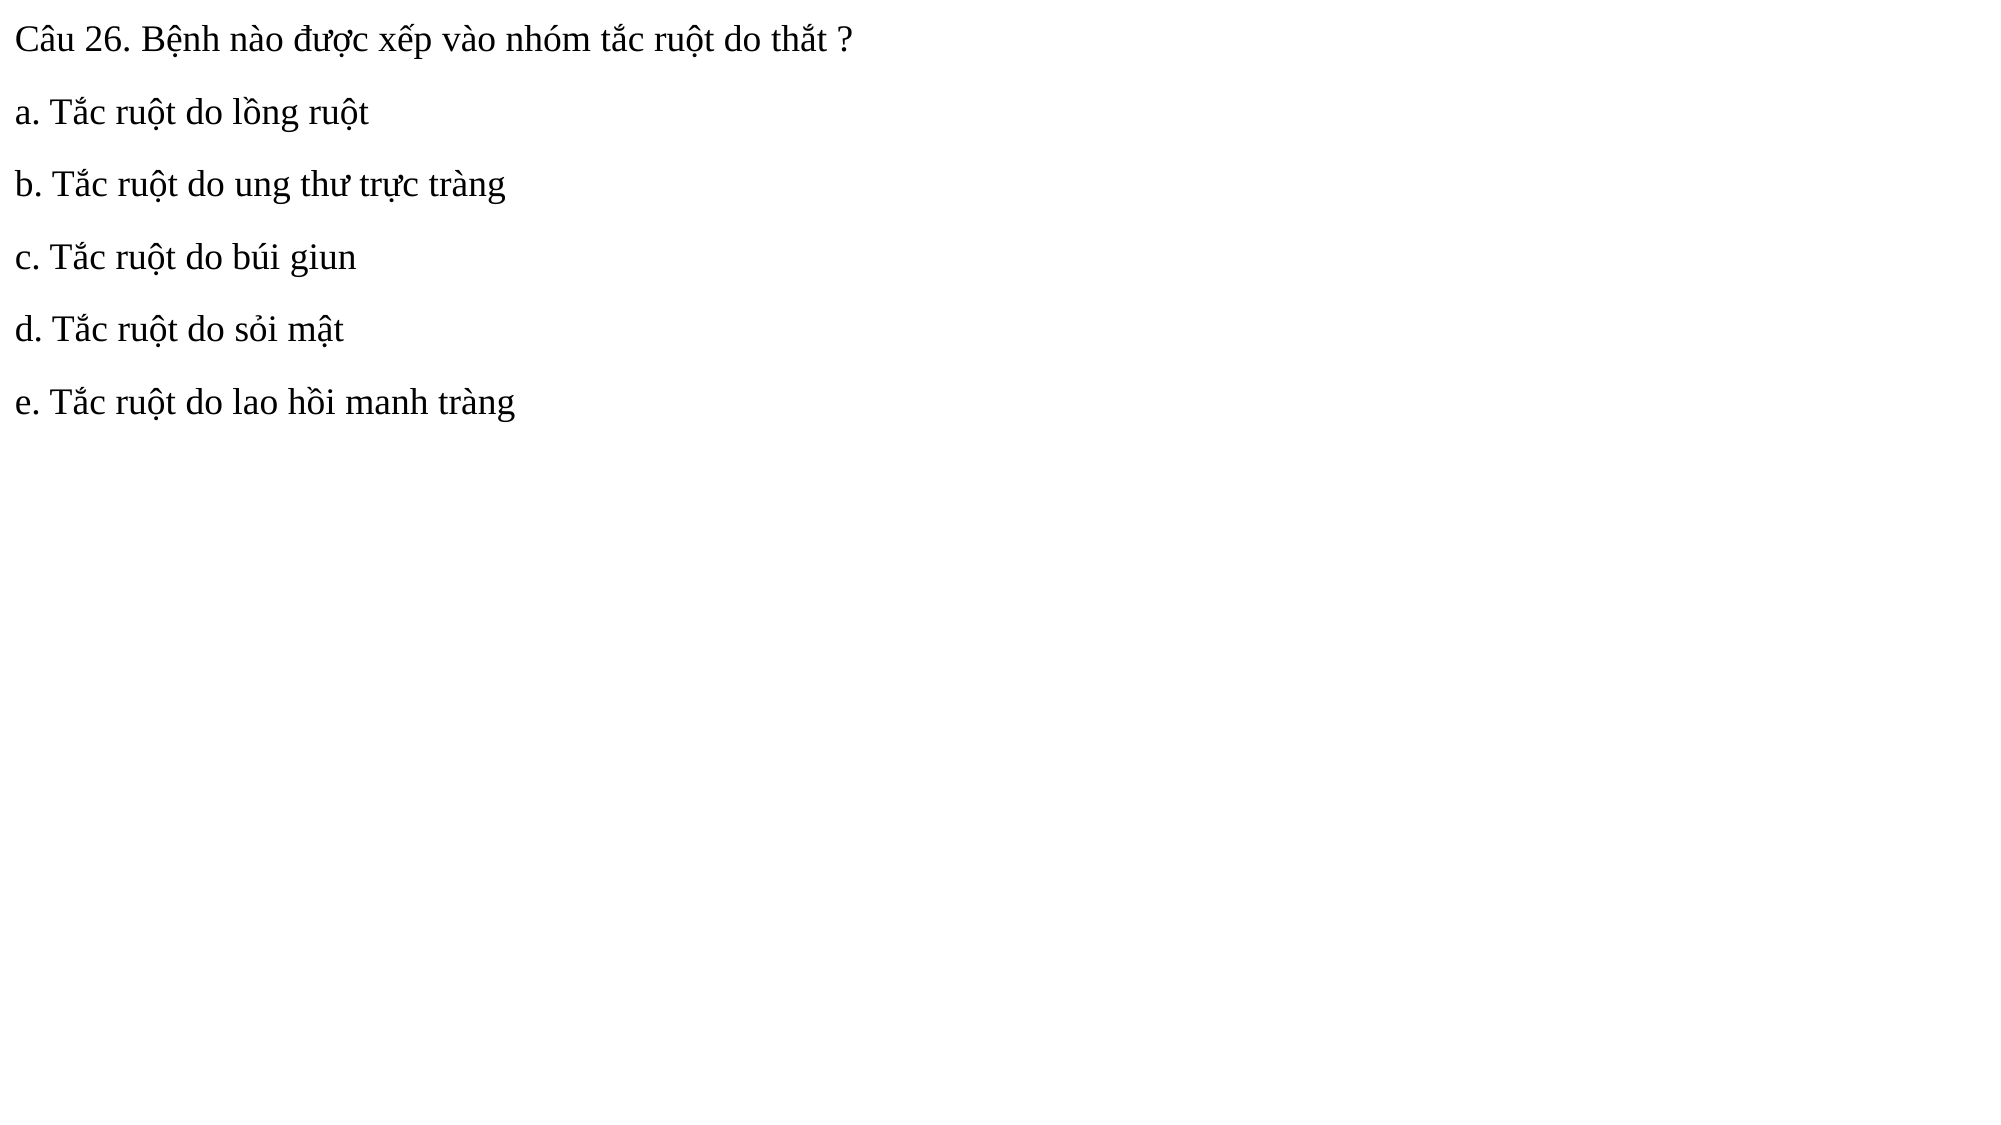

Câu 26. Bệnh nào được xếp vào nhóm tắc ruột do thắt ?
a. Tắc ruột do lồng ruột
b. Tắc ruột do ung thư trực tràng
c. Tắc ruột do búi giun
d. Tắc ruột do sỏi mật
e. Tắc ruột do lao hồi manh tràng